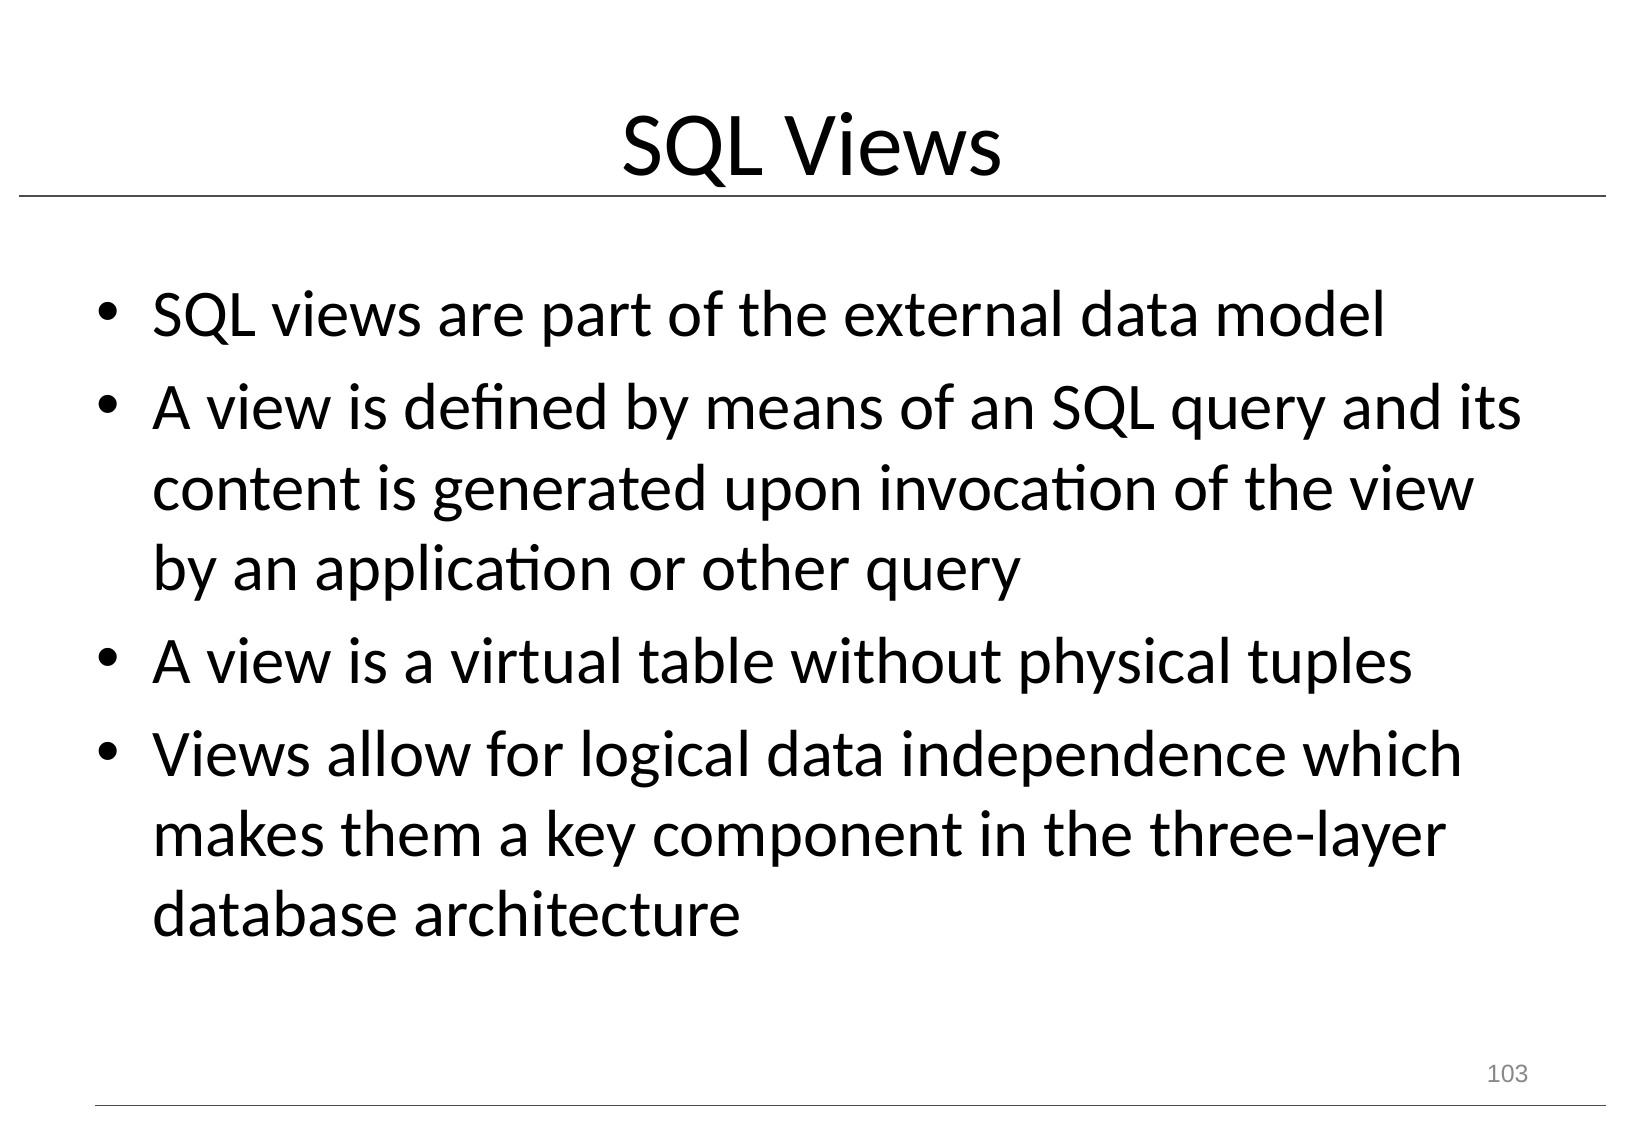

# SQL Views
SQL views are part of the external data model
A view is defined by means of an SQL query and its content is generated upon invocation of the view by an application or other query
A view is a virtual table without physical tuples
Views allow for logical data independence which makes them a key component in the three-layer database architecture

103